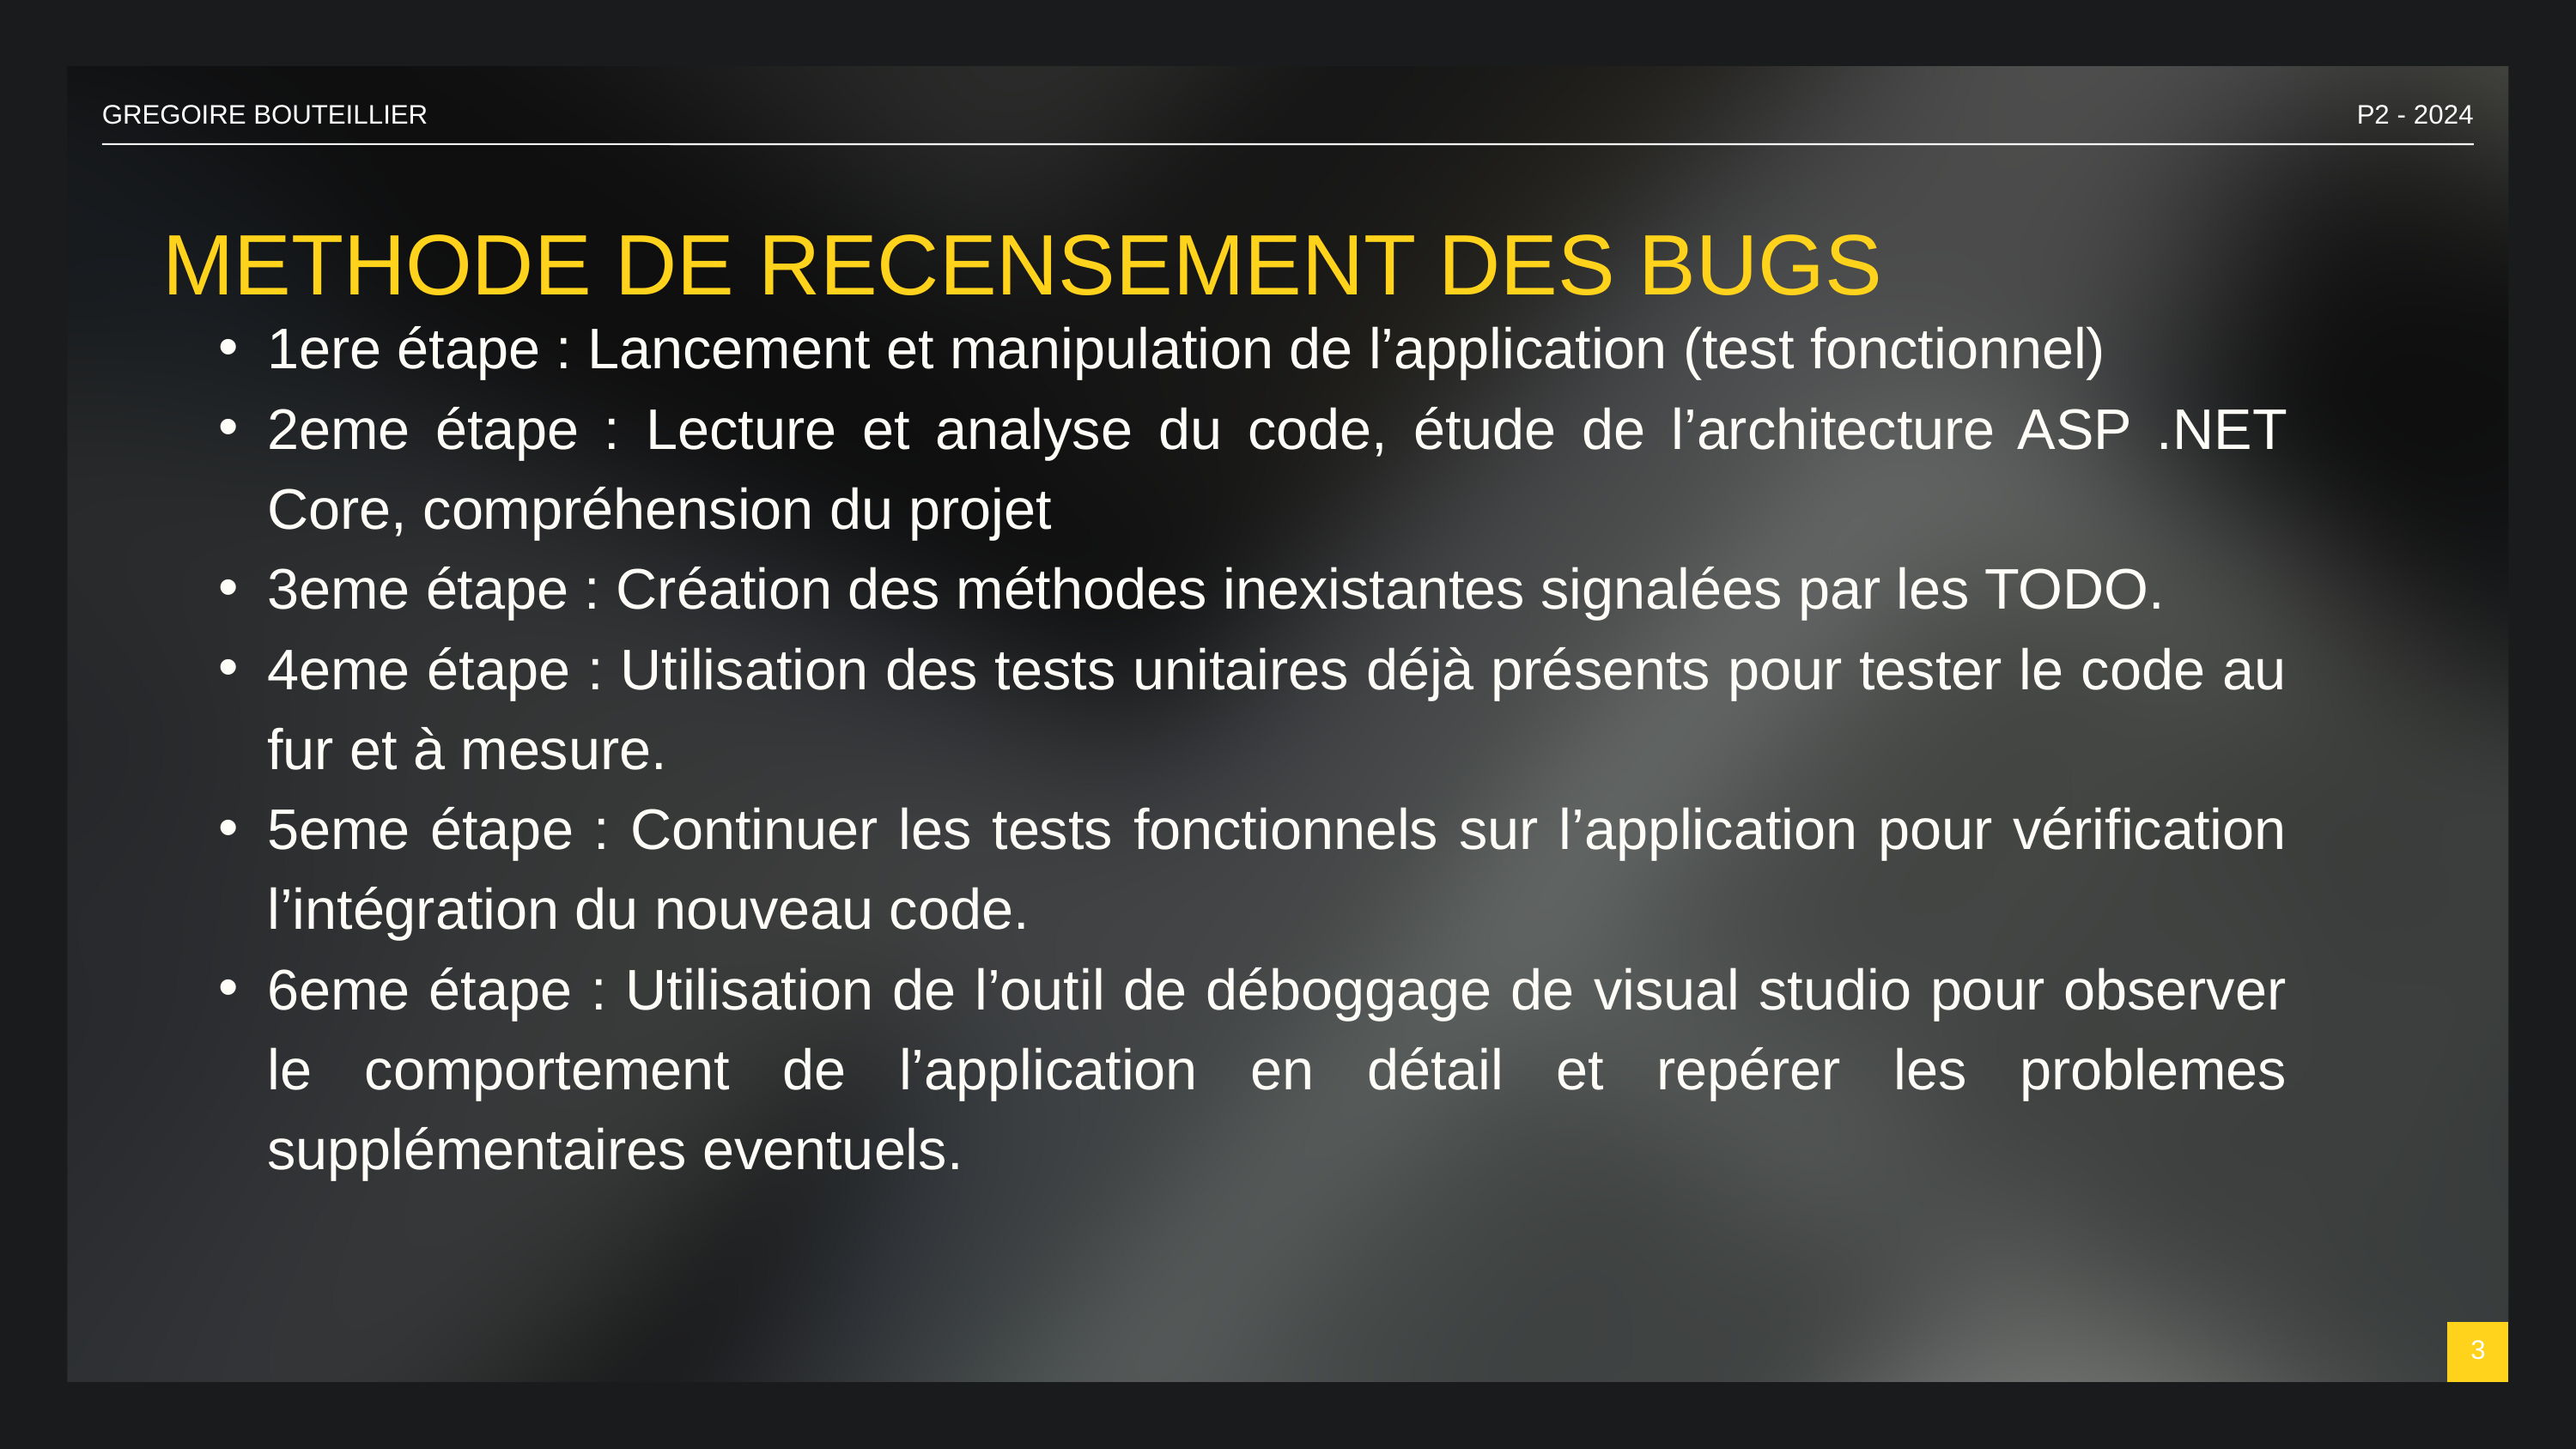

GREGOIRE BOUTEILLIER
P2 - 2024

METHODE DE RECENSEMENT DES BUGS
1ere étape : Lancement et manipulation de l’application (test fonctionnel)
2eme étape : Lecture et analyse du code, étude de l’architecture ASP .NET Core, compréhension du projet
3eme étape : Création des méthodes inexistantes signalées par les TODO.
4eme étape : Utilisation des tests unitaires déjà présents pour tester le code au fur et à mesure.
5eme étape : Continuer les tests fonctionnels sur l’application pour vérification l’intégration du nouveau code.
6eme étape : Utilisation de l’outil de déboggage de visual studio pour observer le comportement de l’application en détail et repérer les problemes supplémentaires eventuels.

3